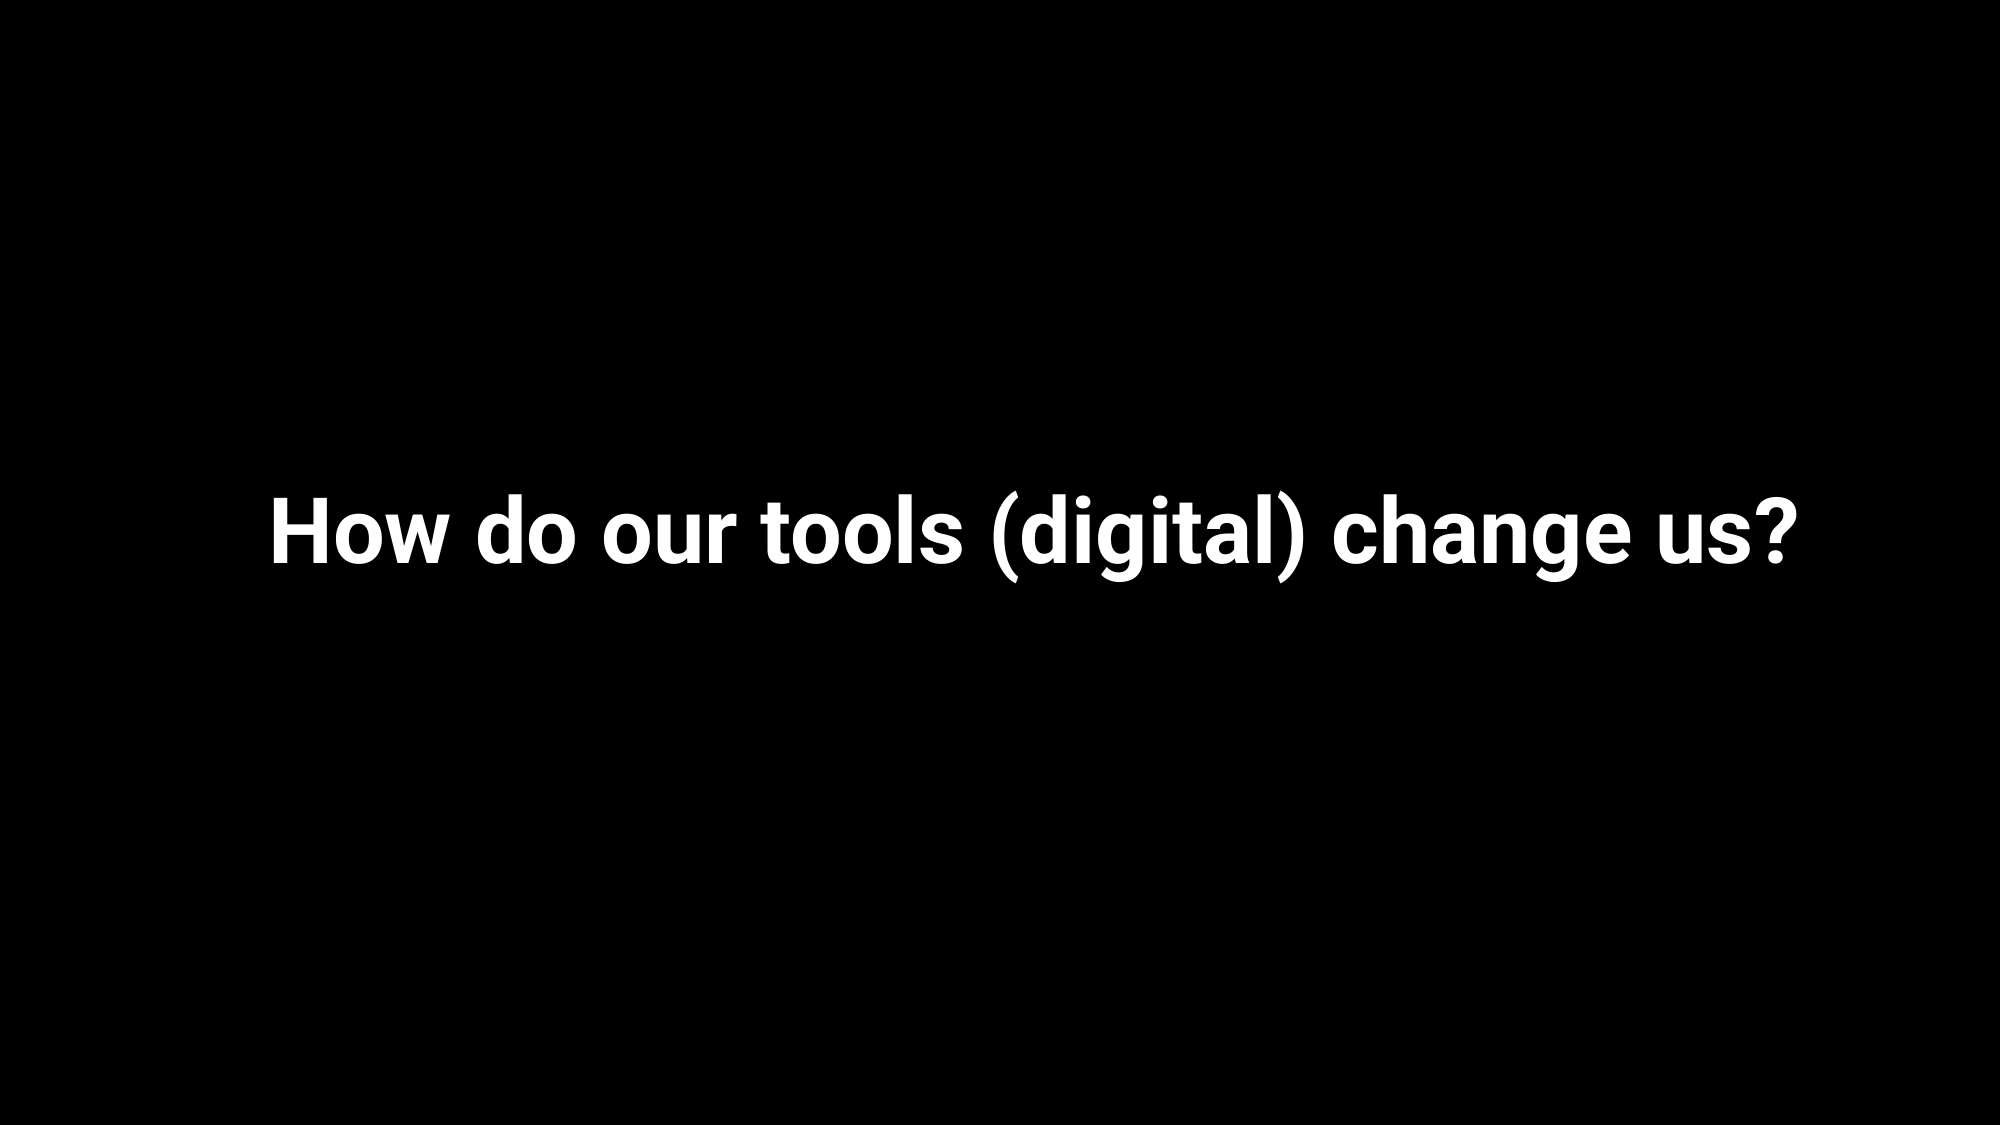

How do our tools (digital) change us?